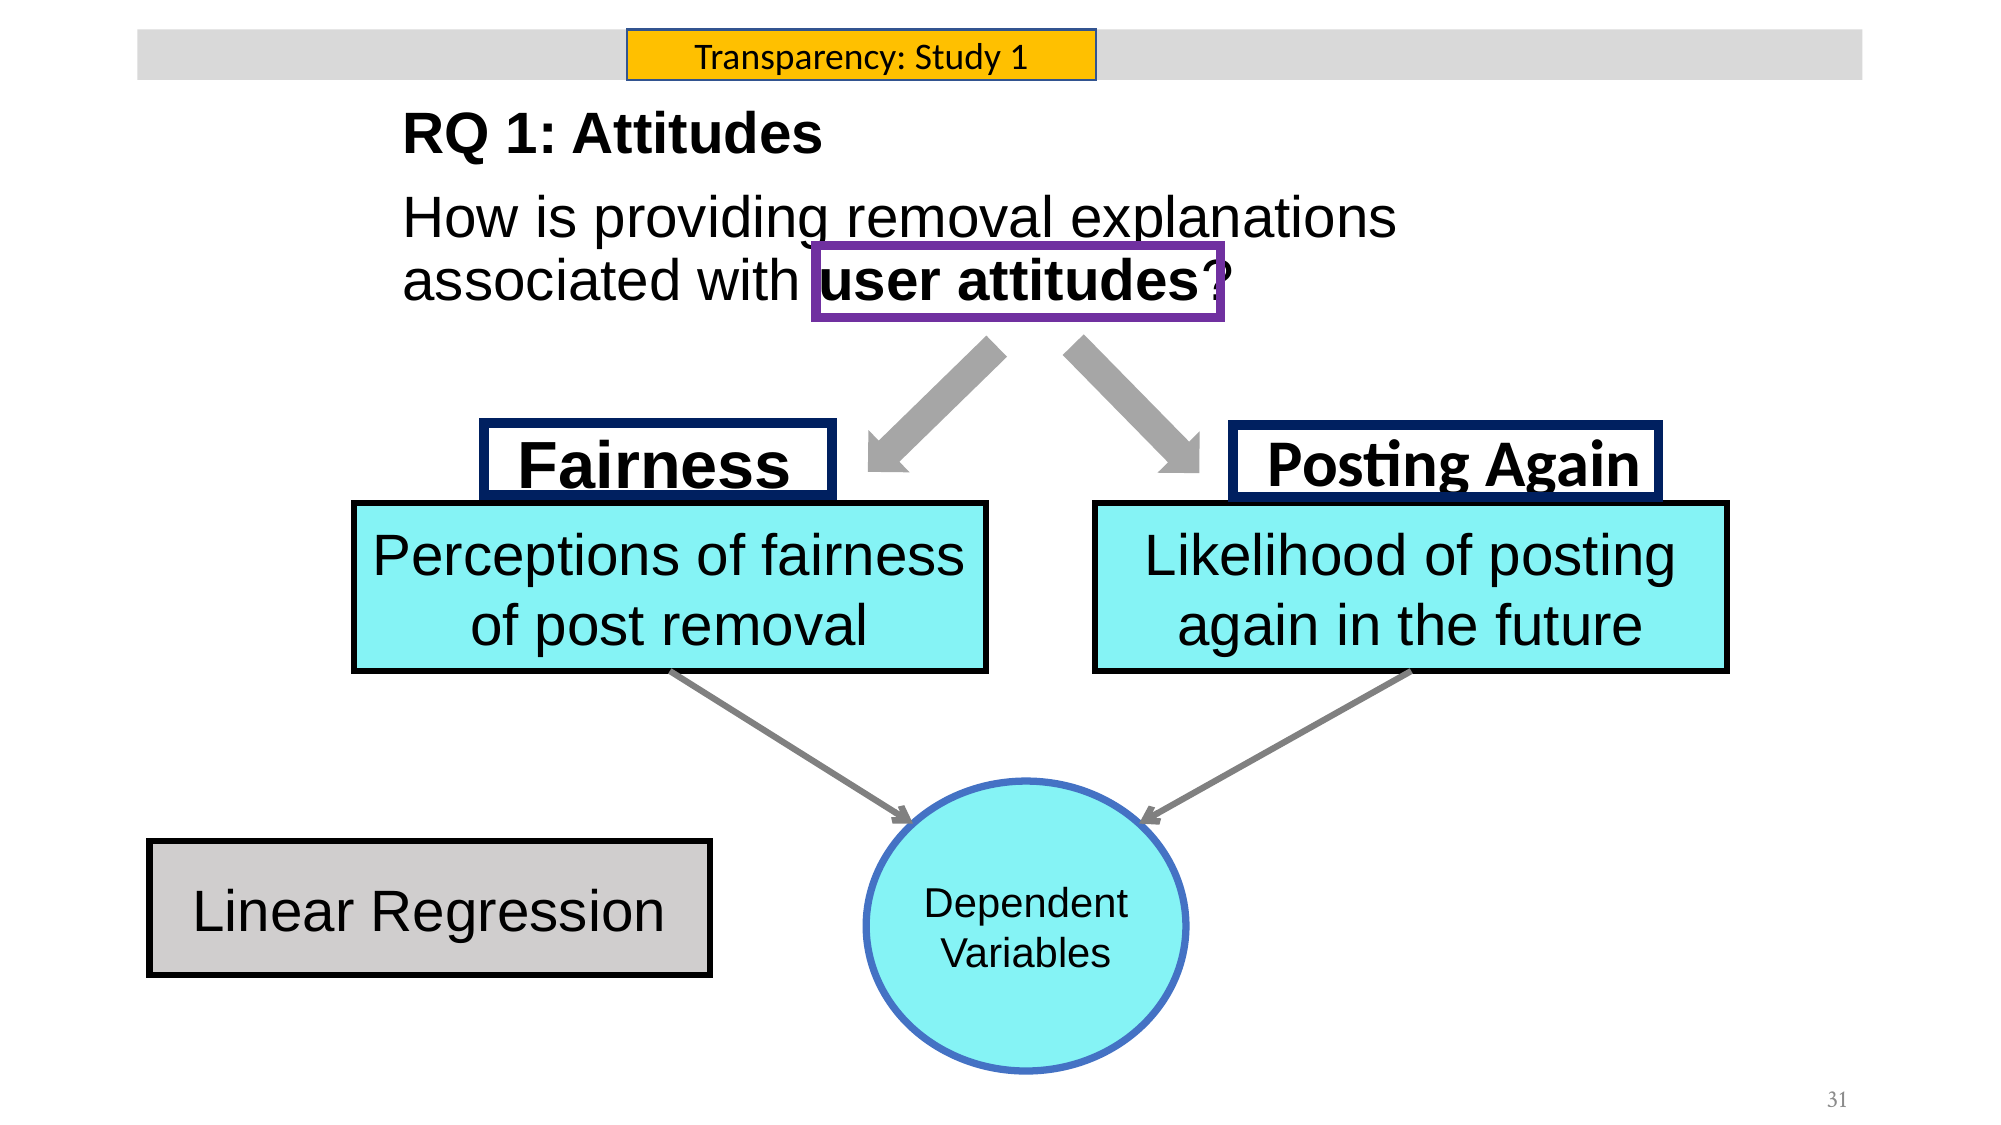

Transparency: Study 1
RQ 1: Attitudes
How is providing removal explanations associated with user attitudes?

Posting Again
Fairness

Likelihood of posting again in the future
Perceptions of fairness of post removal
Dependent Variables
Linear Regression
31